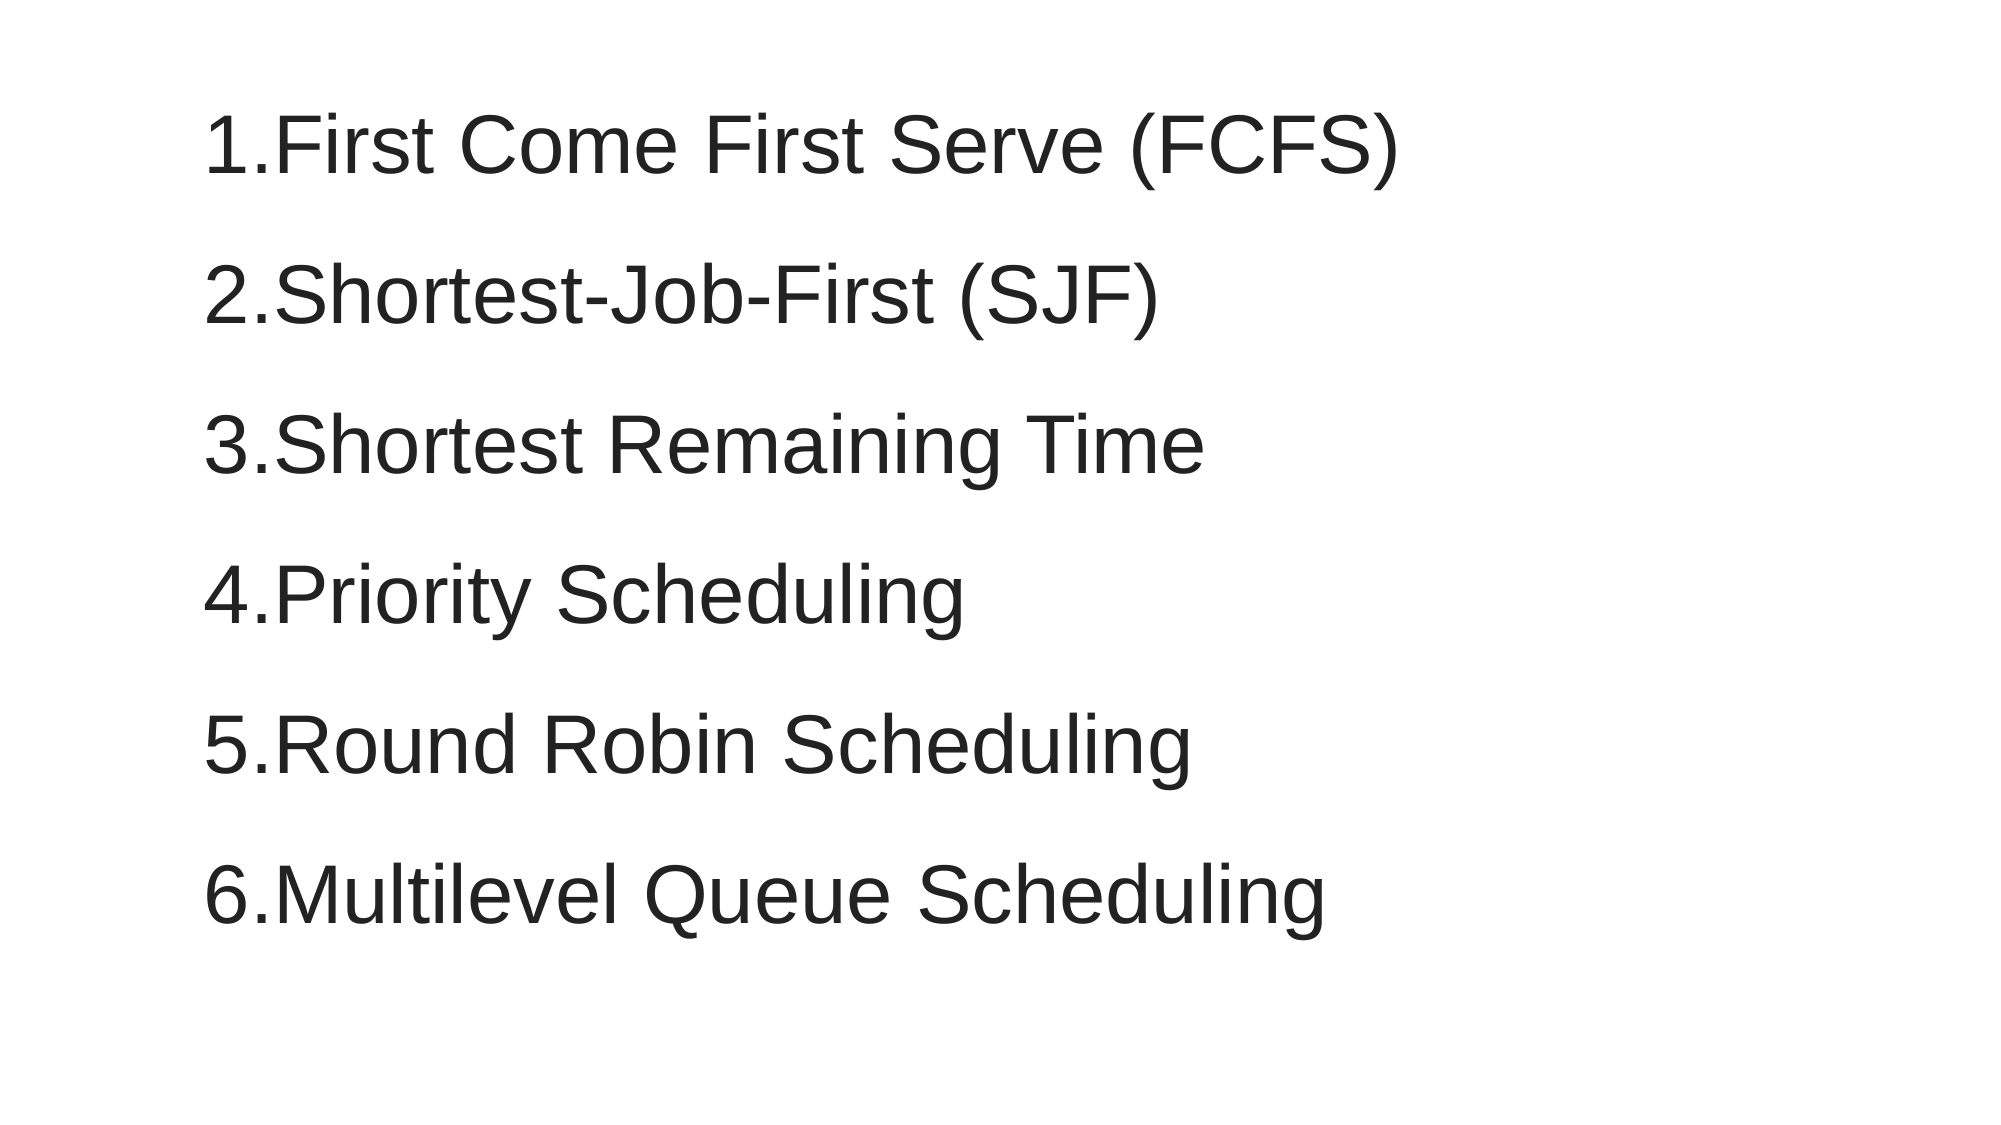

First Come First Serve (FCFS)
Shortest-Job-First (SJF)
Shortest Remaining Time
Priority Scheduling
Round Robin Scheduling
Multilevel Queue Scheduling